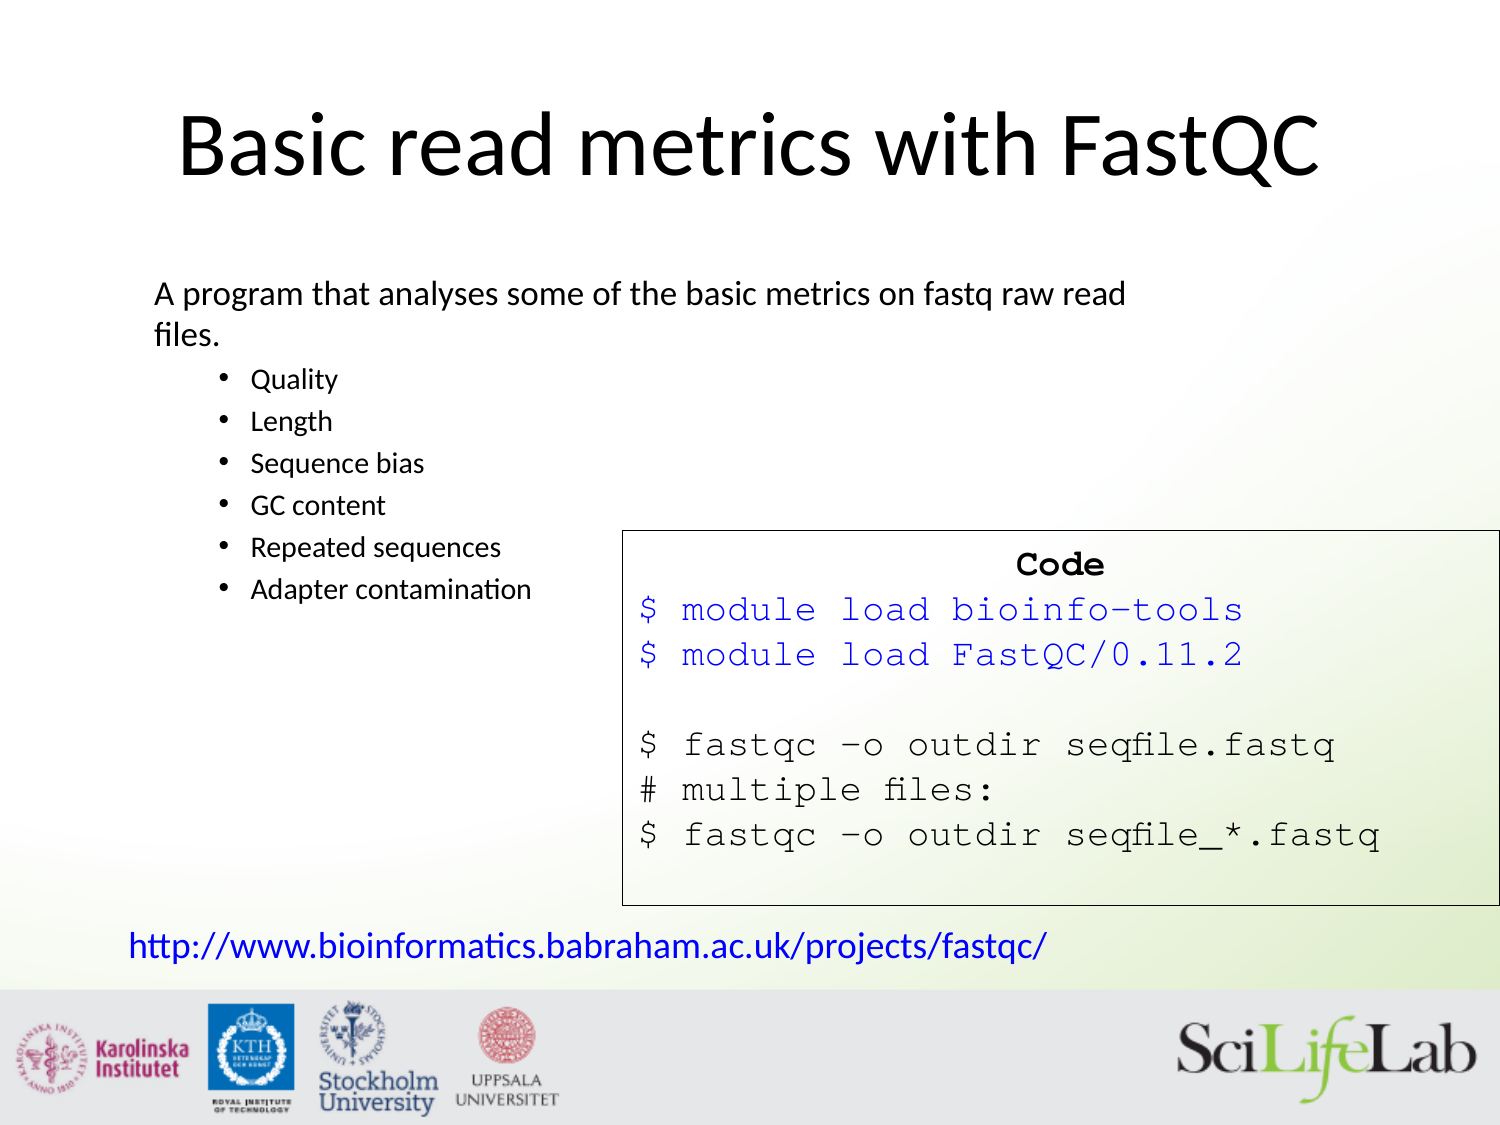

# Basic read metrics with FastQC
A program that analyses some of the basic metrics on fastq raw read files.
Quality
Length
Sequence bias
GC content
Repeated sequences
Adapter contamination

Code
$ module load bioinfo-tools
$ module load FastQC/0.11.2

$ fastqc –o outdir seqfile.fastq
# multiple files:
$ fastqc –o outdir seqfile_*.fastq

http://www.bioinformatics.babraham.ac.uk/projects/fastqc/